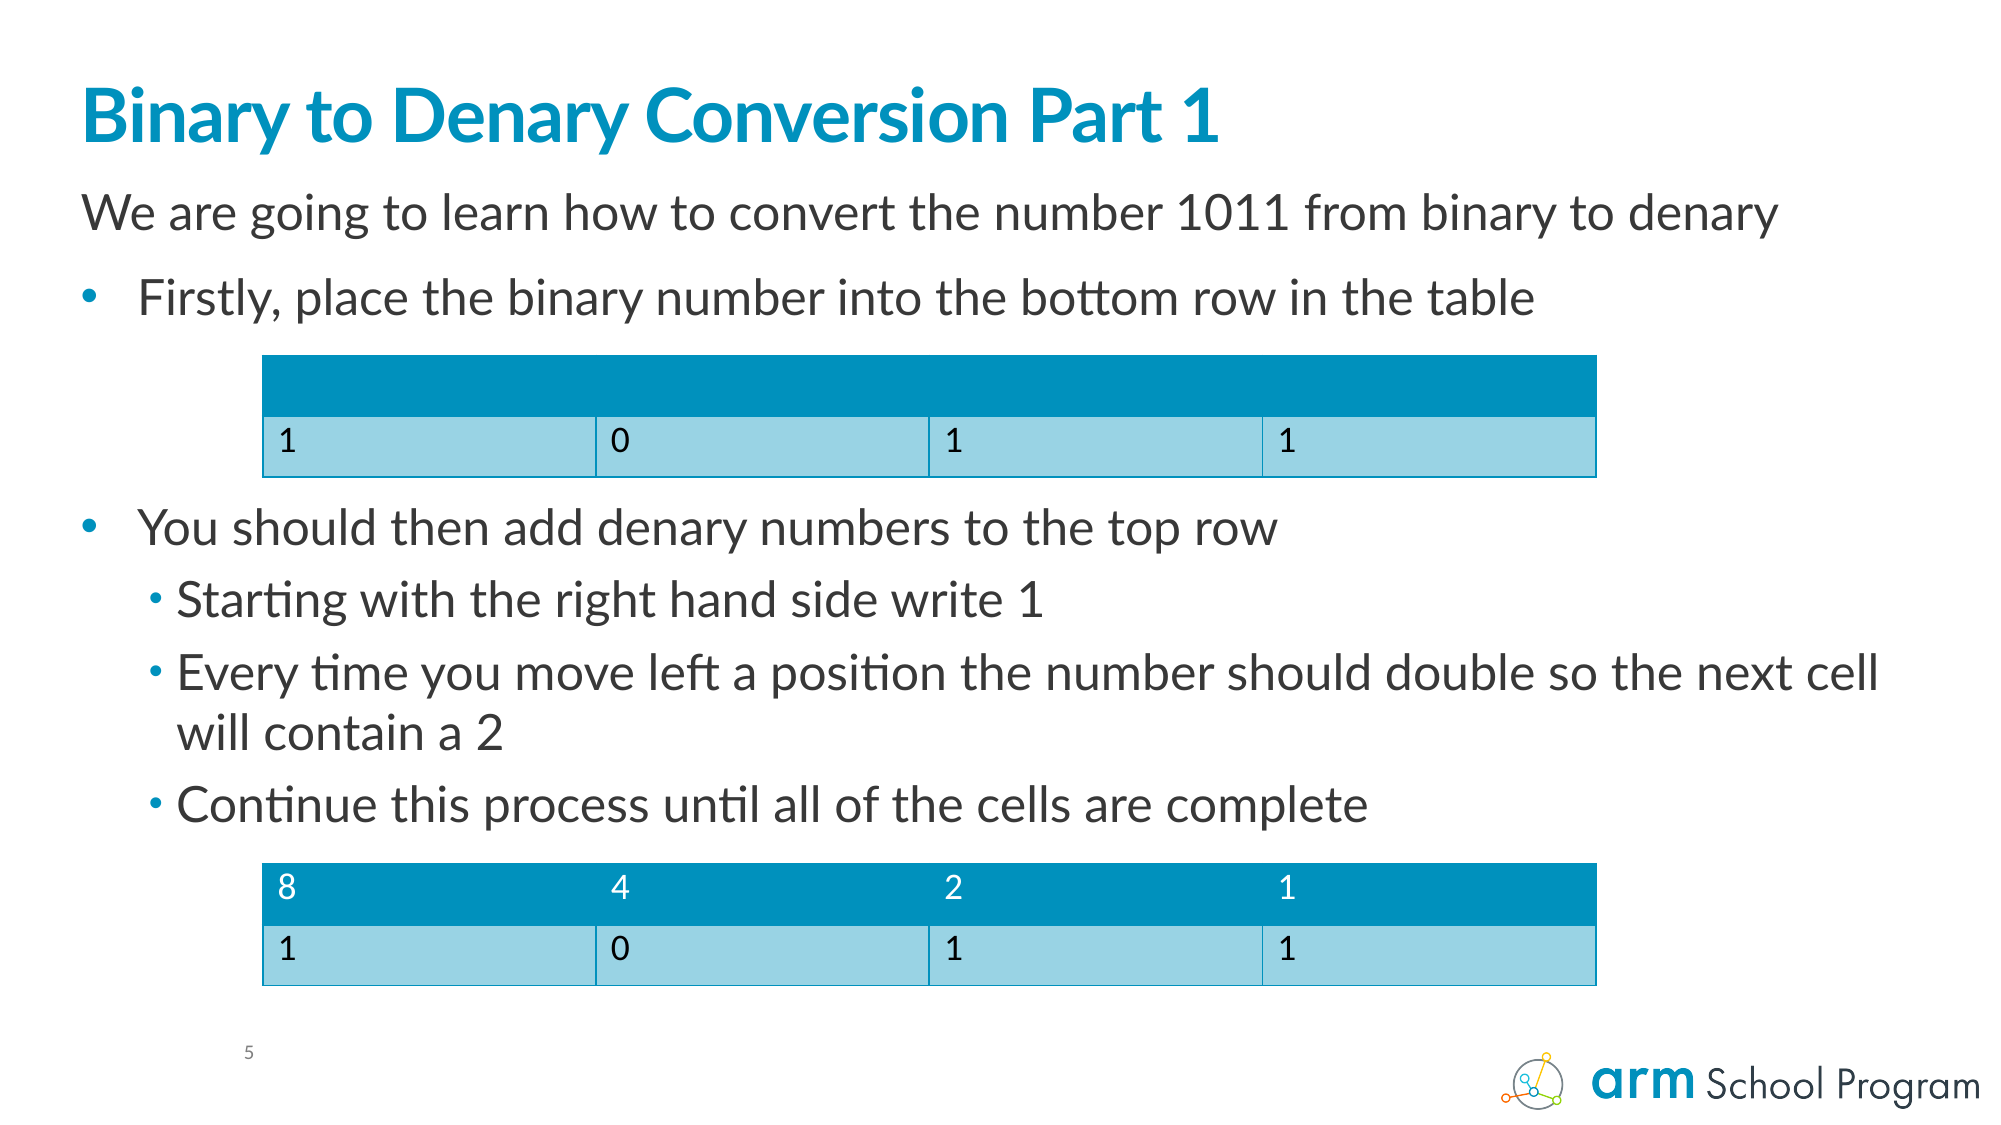

# Binary to Denary Conversion Part 1
We are going to learn how to convert the number 1011 from binary to denary
Firstly, place the binary number into the bottom row in the table

You should then add denary numbers to the top row
Starting with the right hand side write 1
Every time you move left a position the number should double so the next cell will contain a 2
Continue this process until all of the cells are complete
|  |  |  |  |
| --- | --- | --- | --- |
| 1 | 0 | 1 | 1 |
| 8 | 4 | 2 | 1 |
| --- | --- | --- | --- |
| 1 | 0 | 1 | 1 |